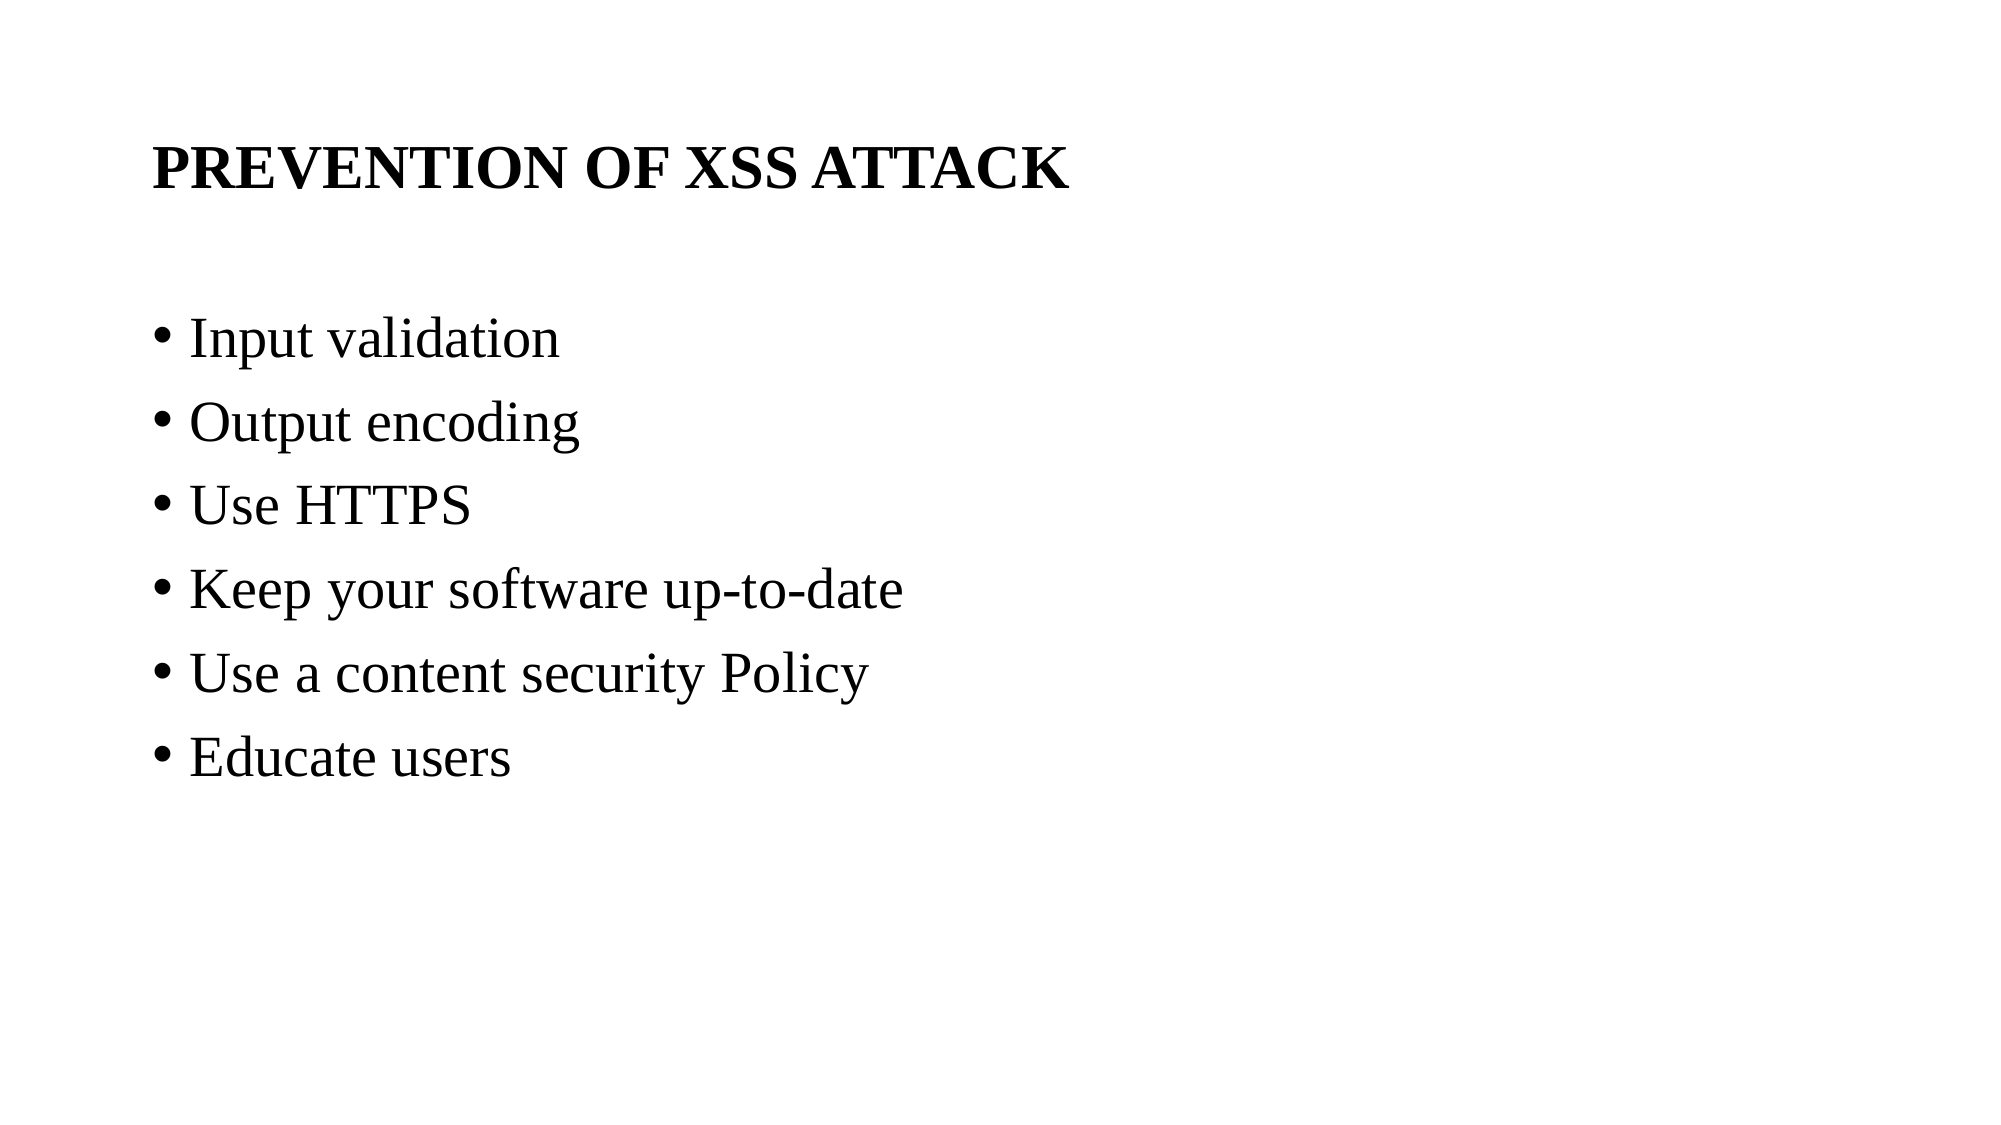

# PREVENTION OF XSS ATTACK
Input validation
Output encoding
Use HTTPS
Keep your software up-to-date
Use a content security Policy
Educate users